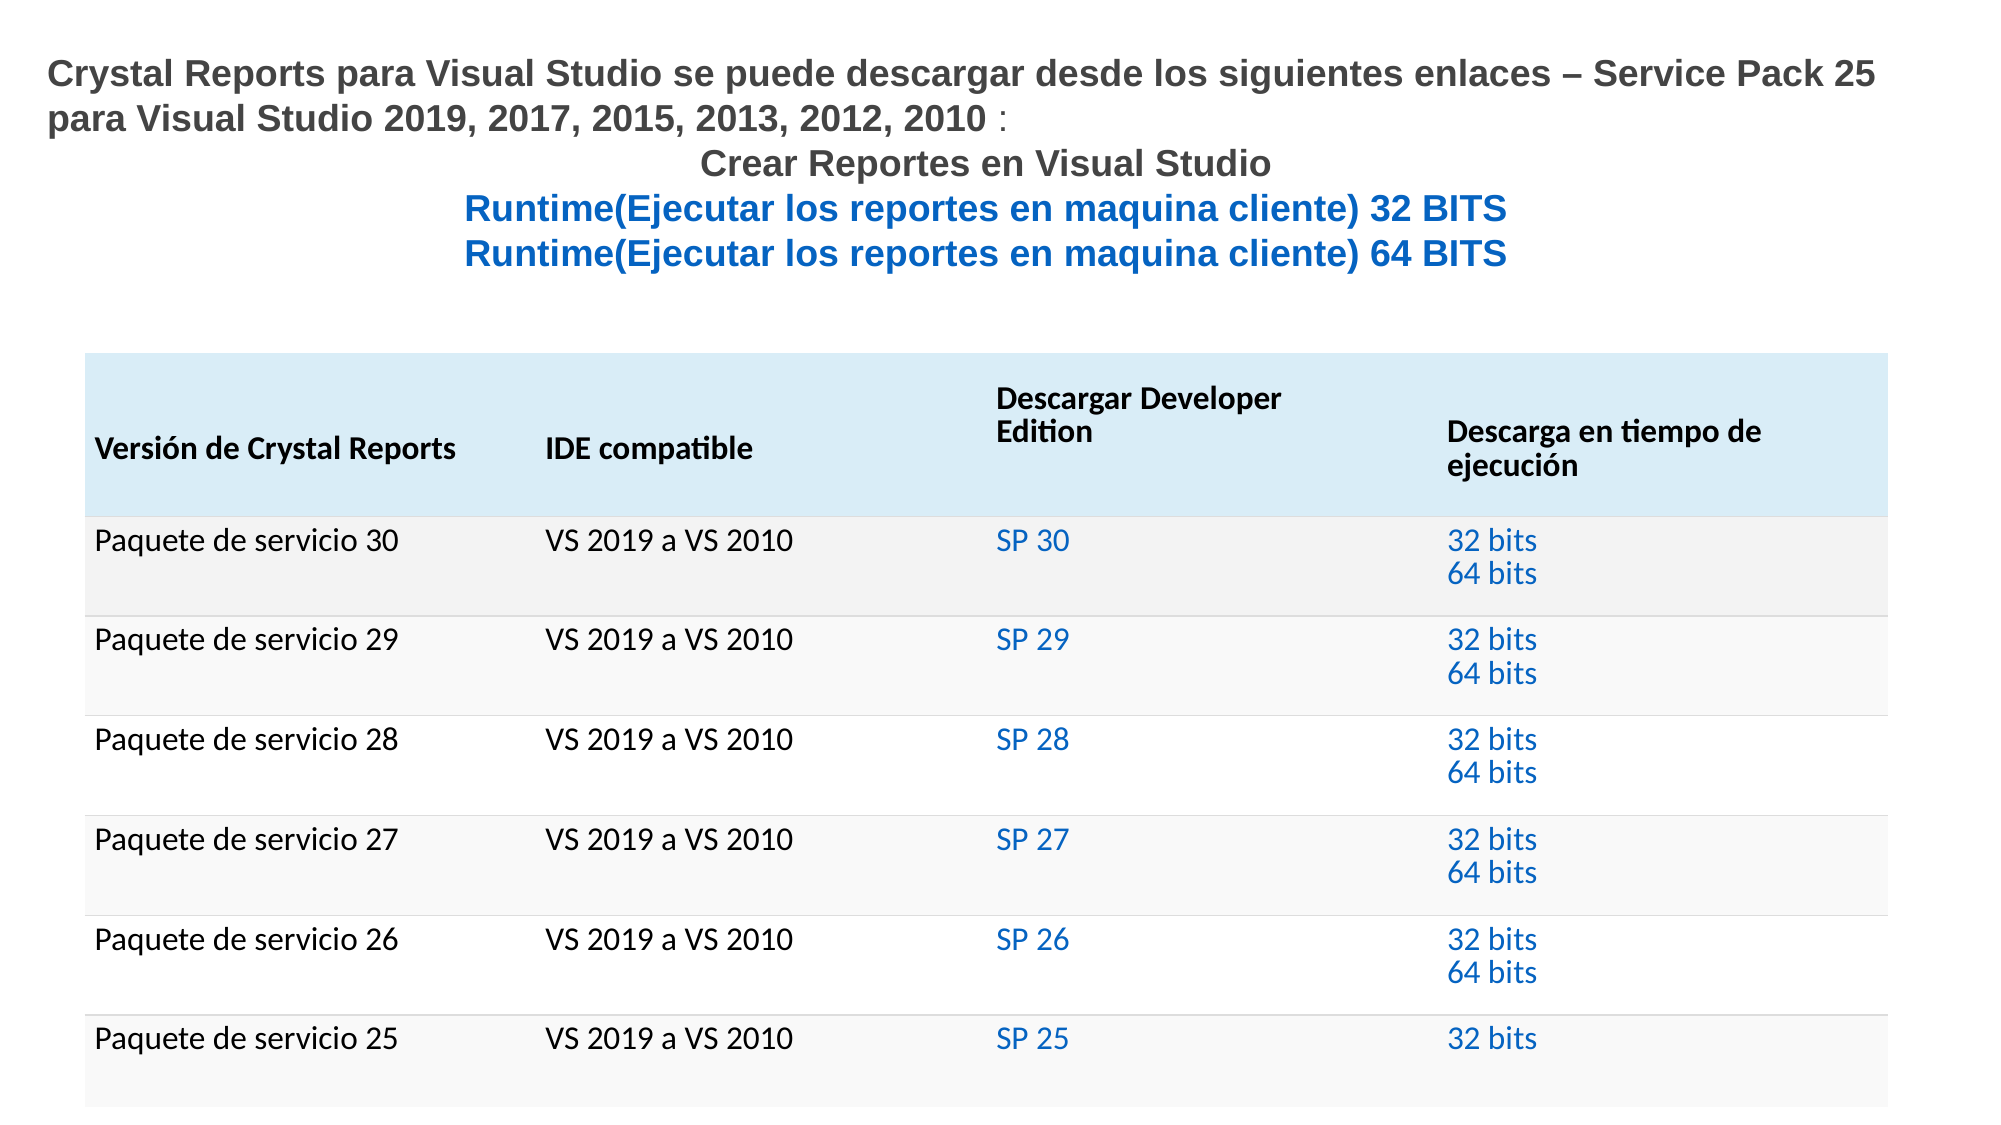

Crystal Reports para Visual Studio se puede descargar desde los siguientes enlaces – Service Pack 25 para Visual Studio 2019, 2017, 2015, 2013, 2012, 2010 :
Crear Reportes en Visual Studio
Runtime(Ejecutar los reportes en maquina cliente) 32 BITS
Runtime(Ejecutar los reportes en maquina cliente) 64 BITS
| Versión de Crystal Reports | IDE compatible | Descargar Developer Edition | Descarga en tiempo de ejecución |
| --- | --- | --- | --- |
| Paquete de servicio 30 | VS 2019 a VS 2010 | SP 30 | 32 bits 64 bits |
| Paquete de servicio 29 | VS 2019 a VS 2010 | SP 29 | 32 bits 64 bits |
| Paquete de servicio 28 | VS 2019 a VS 2010 | SP 28 | 32 bits 64 bits |
| Paquete de servicio 27 | VS 2019 a VS 2010 | SP 27 | 32 bits 64 bits |
| Paquete de servicio 26 | VS 2019 a VS 2010 | SP 26 | 32 bits 64 bits |
| Paquete de servicio 25 | VS 2019 a VS 2010 | SP 25 | 32 bits |